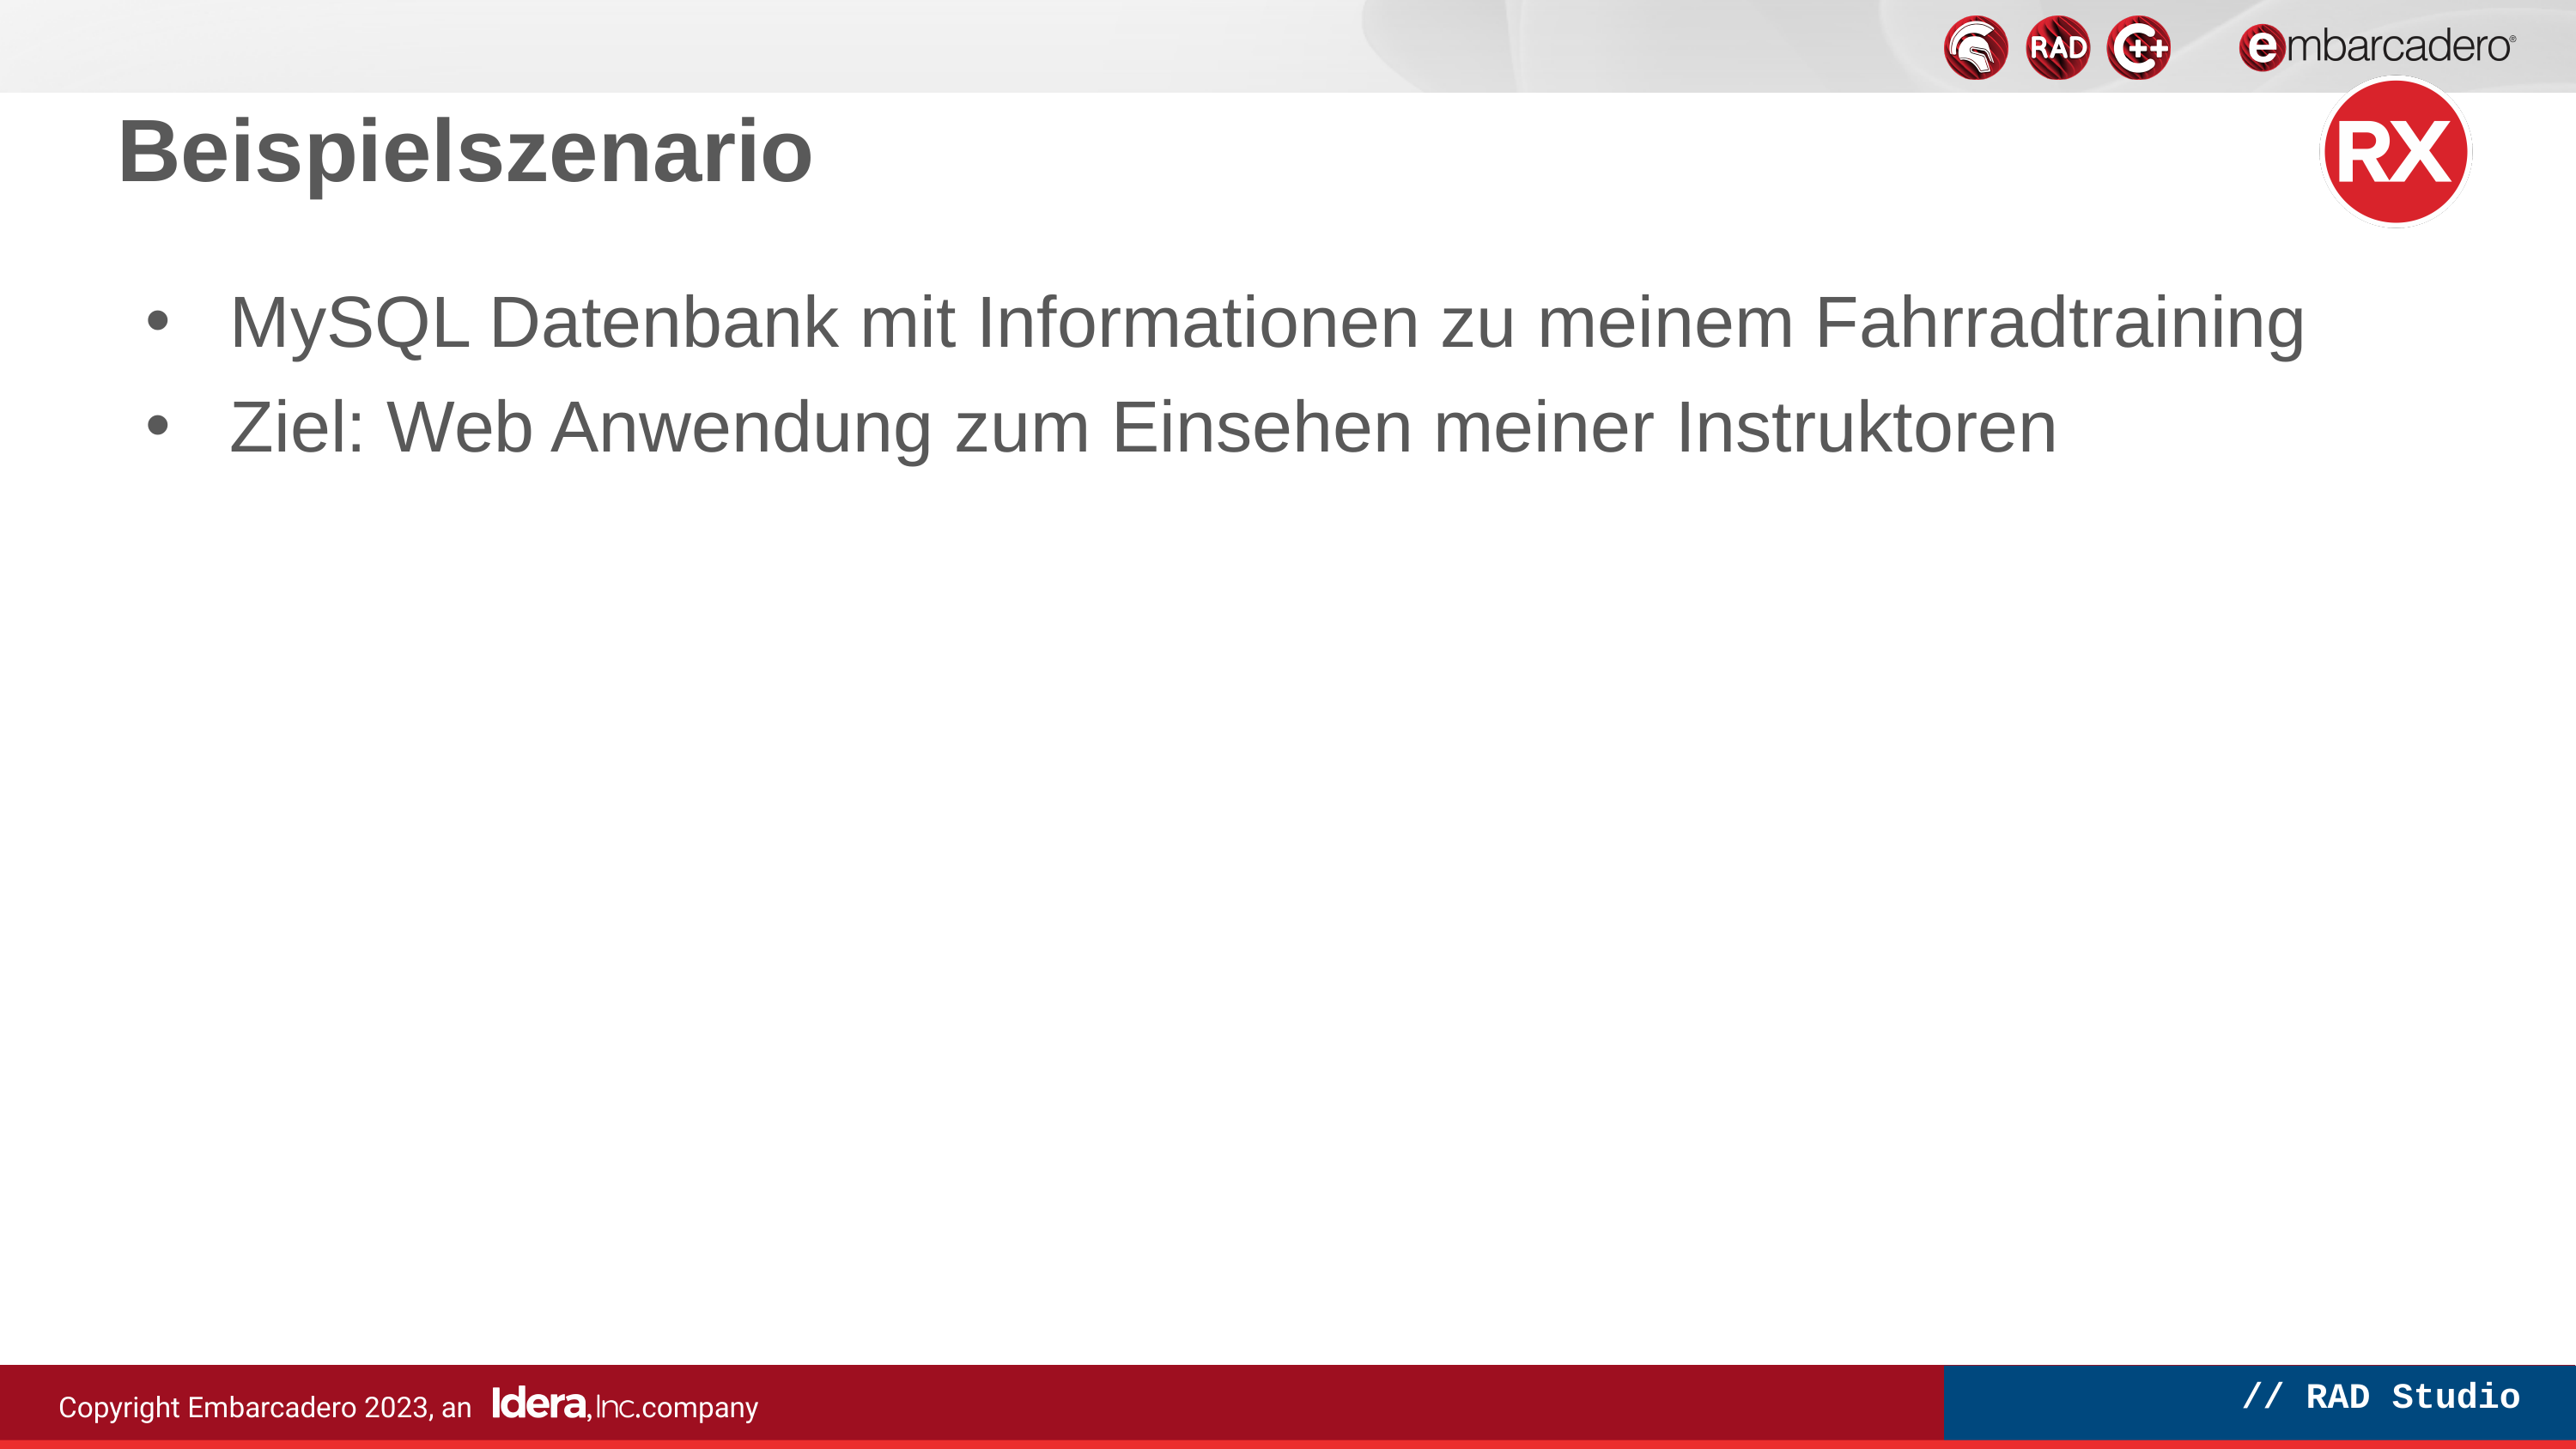

# Beispielszenario
MySQL Datenbank mit Informationen zu meinem Fahrradtraining
Ziel: Web Anwendung zum Einsehen meiner Instruktoren